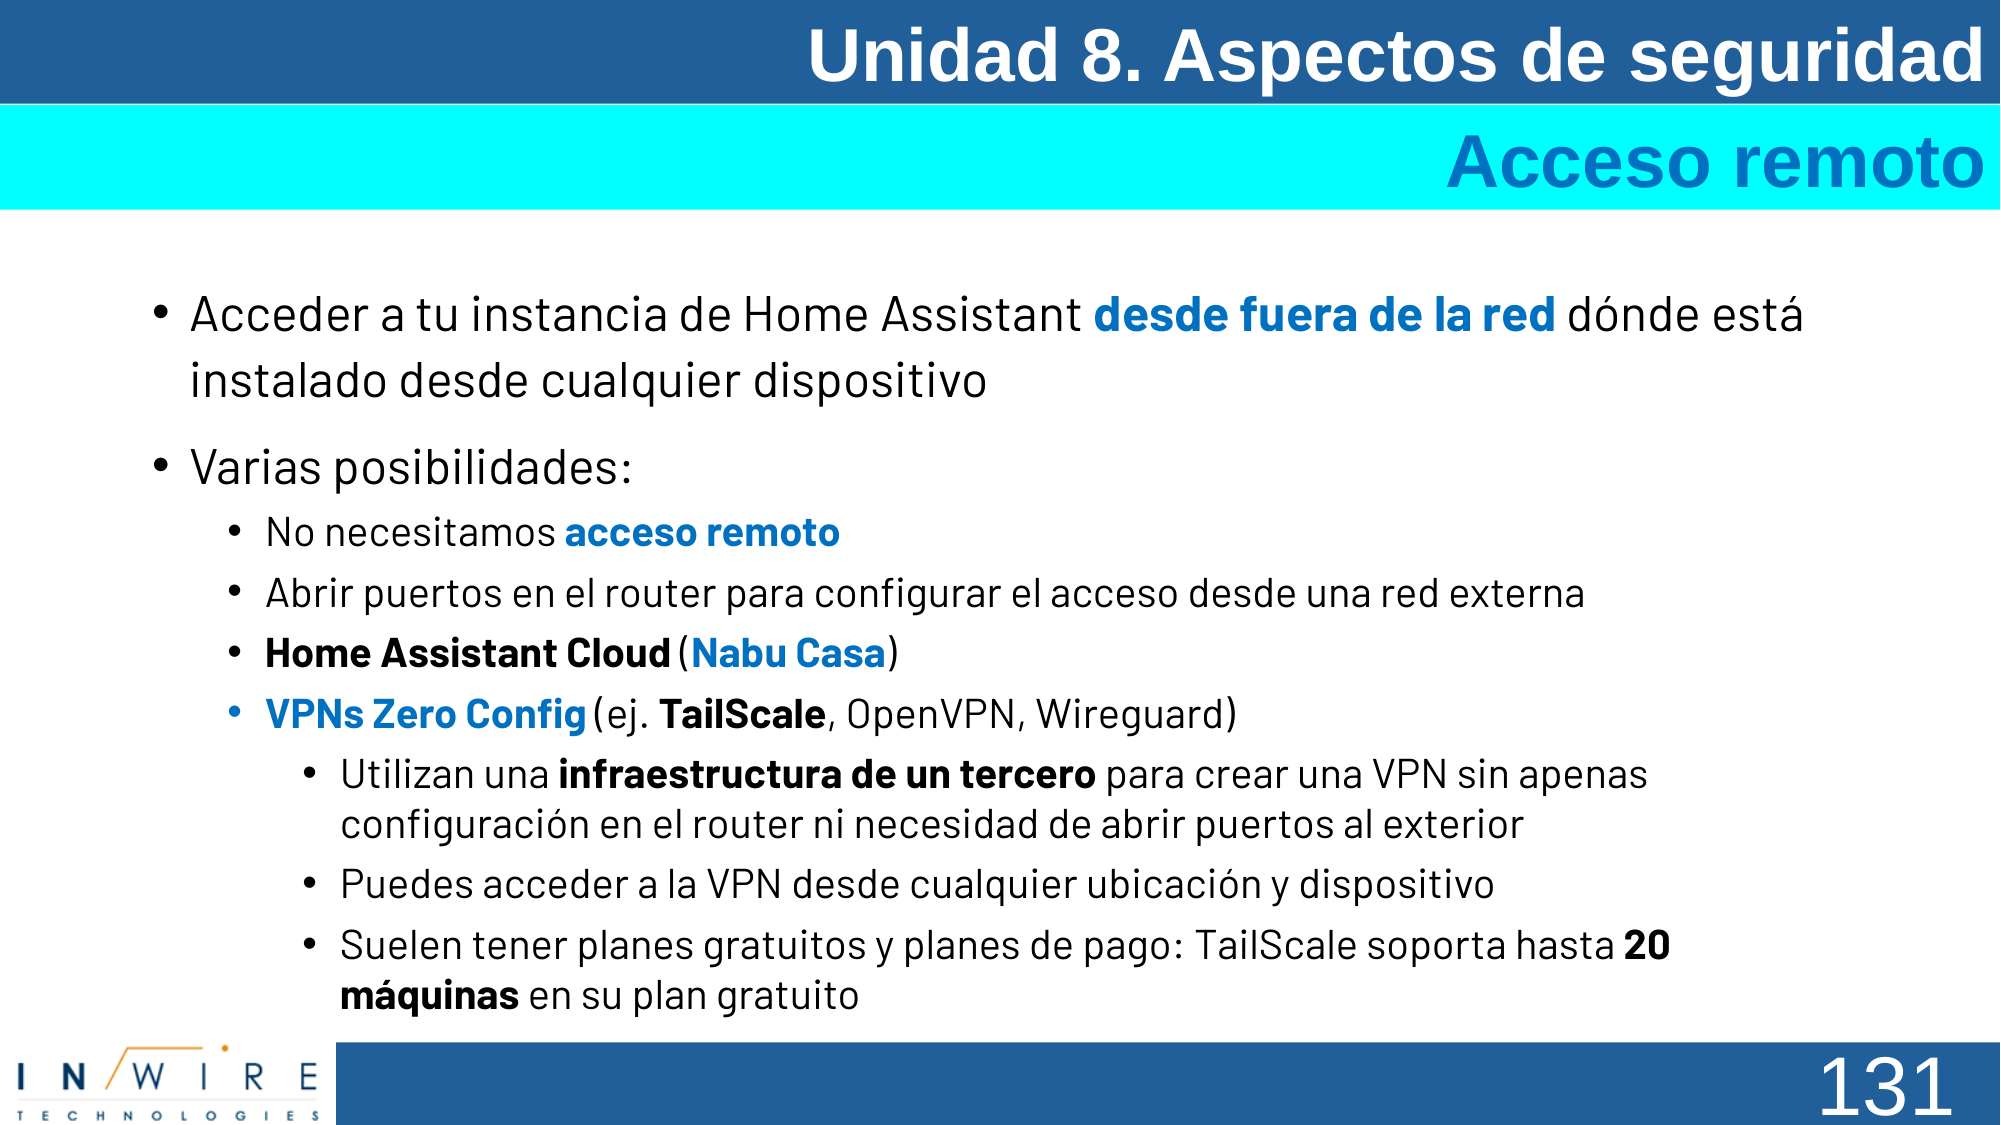

Unidad 8. Aspectos de seguridad
Acceso remoto
Acceder a tu instancia de Home Assistant desde fuera de la red dónde está instalado desde cualquier dispositivo
Varias posibilidades:
No necesitamos acceso remoto
Abrir puertos en el router para configurar el acceso desde una red externa
Home Assistant Cloud (Nabu Casa)
VPNs Zero Config (ej. TailScale, OpenVPN, Wireguard)
Utilizan una infraestructura de un tercero para crear una VPN sin apenas configuración en el router ni necesidad de abrir puertos al exterior
Puedes acceder a la VPN desde cualquier ubicación y dispositivo
Suelen tener planes gratuitos y planes de pago: TailScale soporta hasta 20 máquinas en su plan gratuito